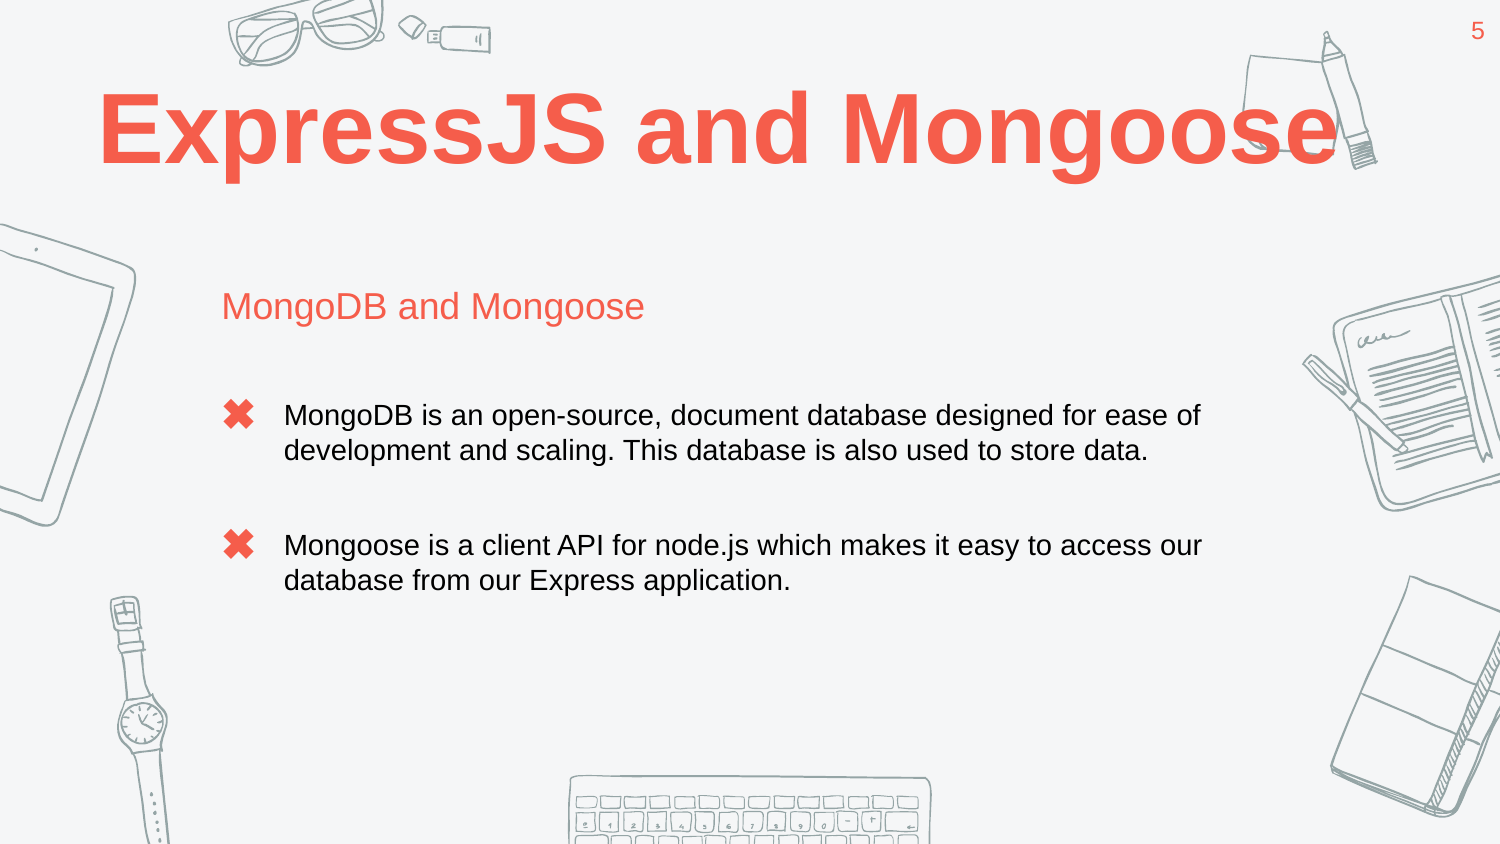

5
ExpressJS and Mongoose

MongoDB and Mongoose

MongoDB is an open-source, document database designed for ease of development and scaling. This database is also used to store data.

Mongoose is a client API for node.js which makes it easy to access our database from our Express application.